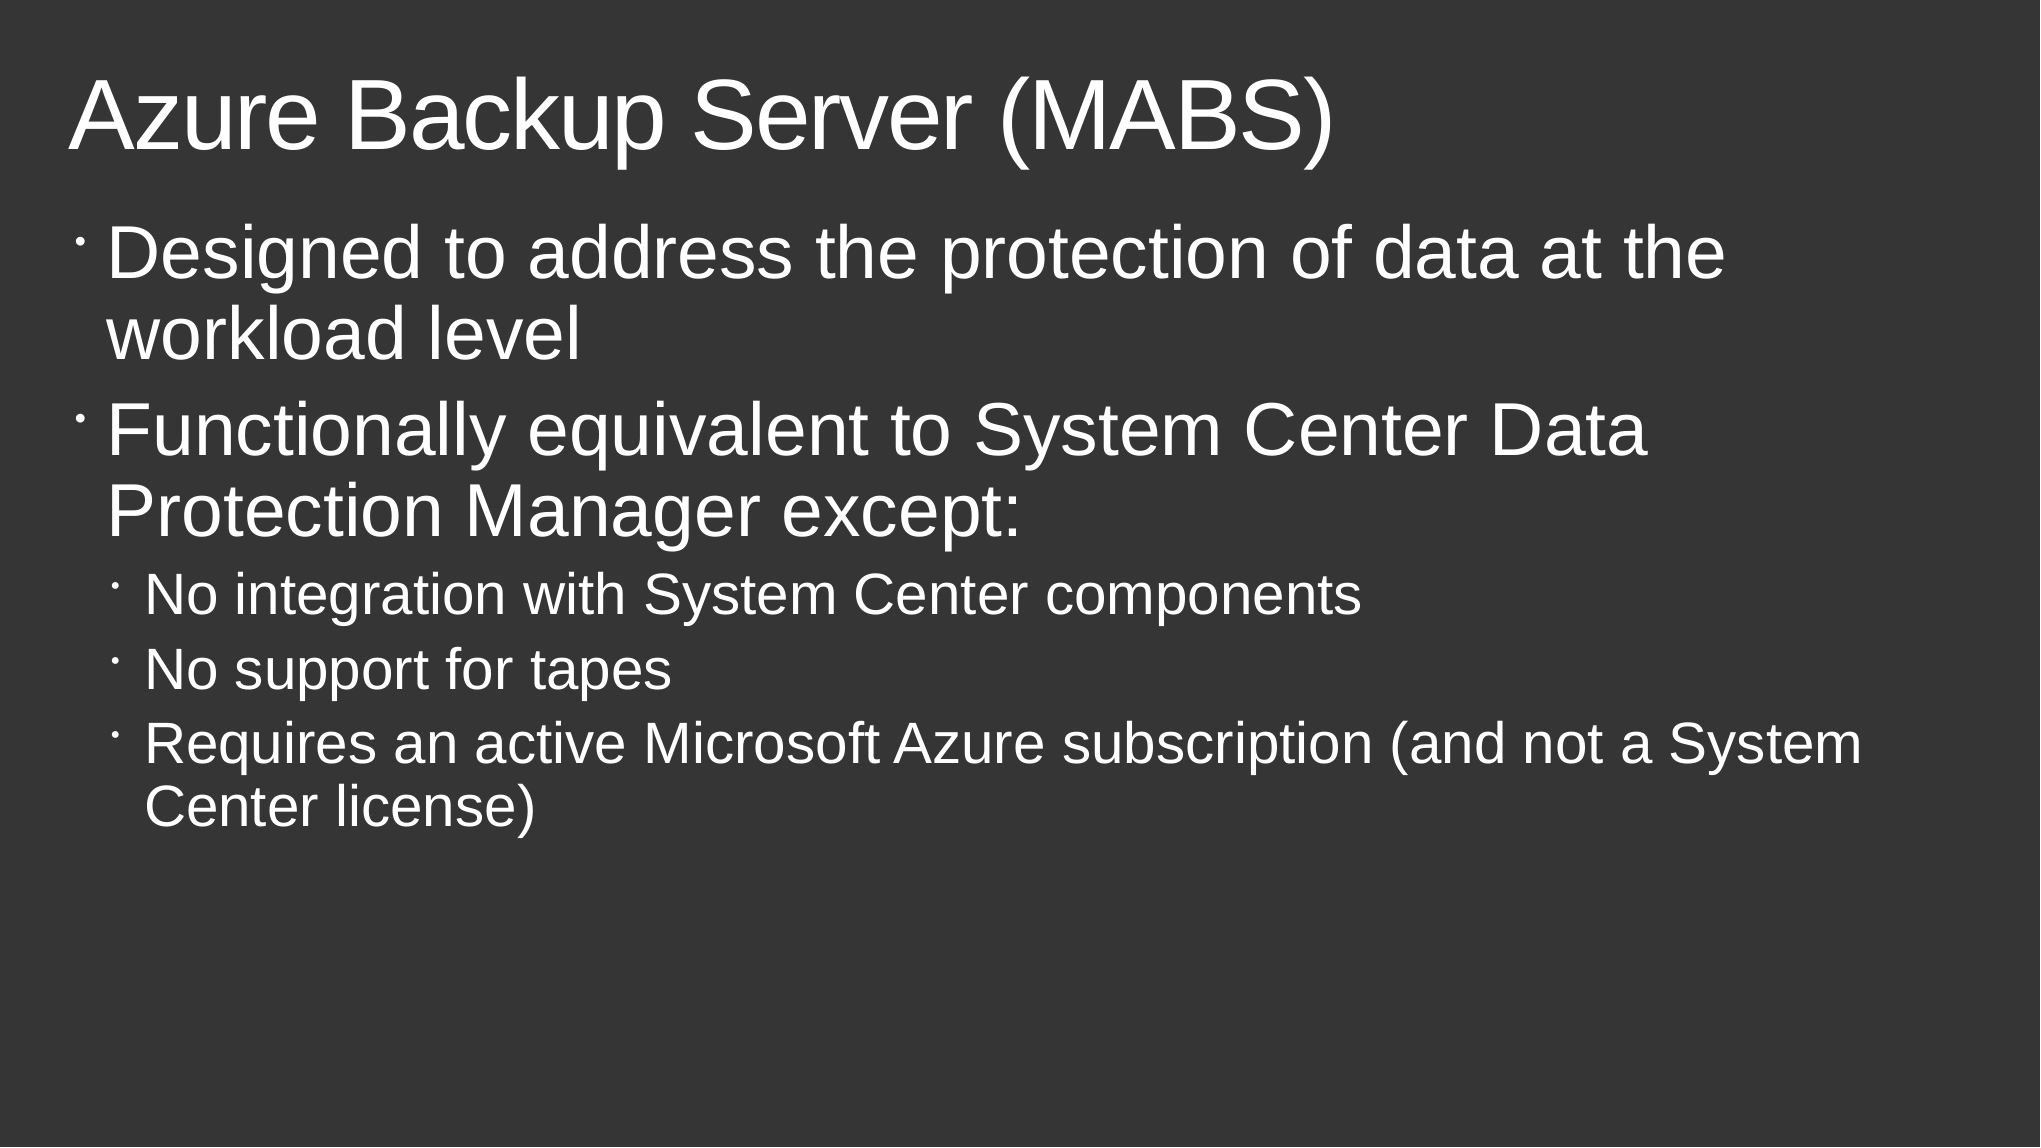

# Azure Backup Server (MABS)
Designed to address the protection of data at the workload level
Functionally equivalent to System Center Data Protection Manager except:
No integration with System Center components
No support for tapes
Requires an active Microsoft Azure subscription (and not a System Center license)